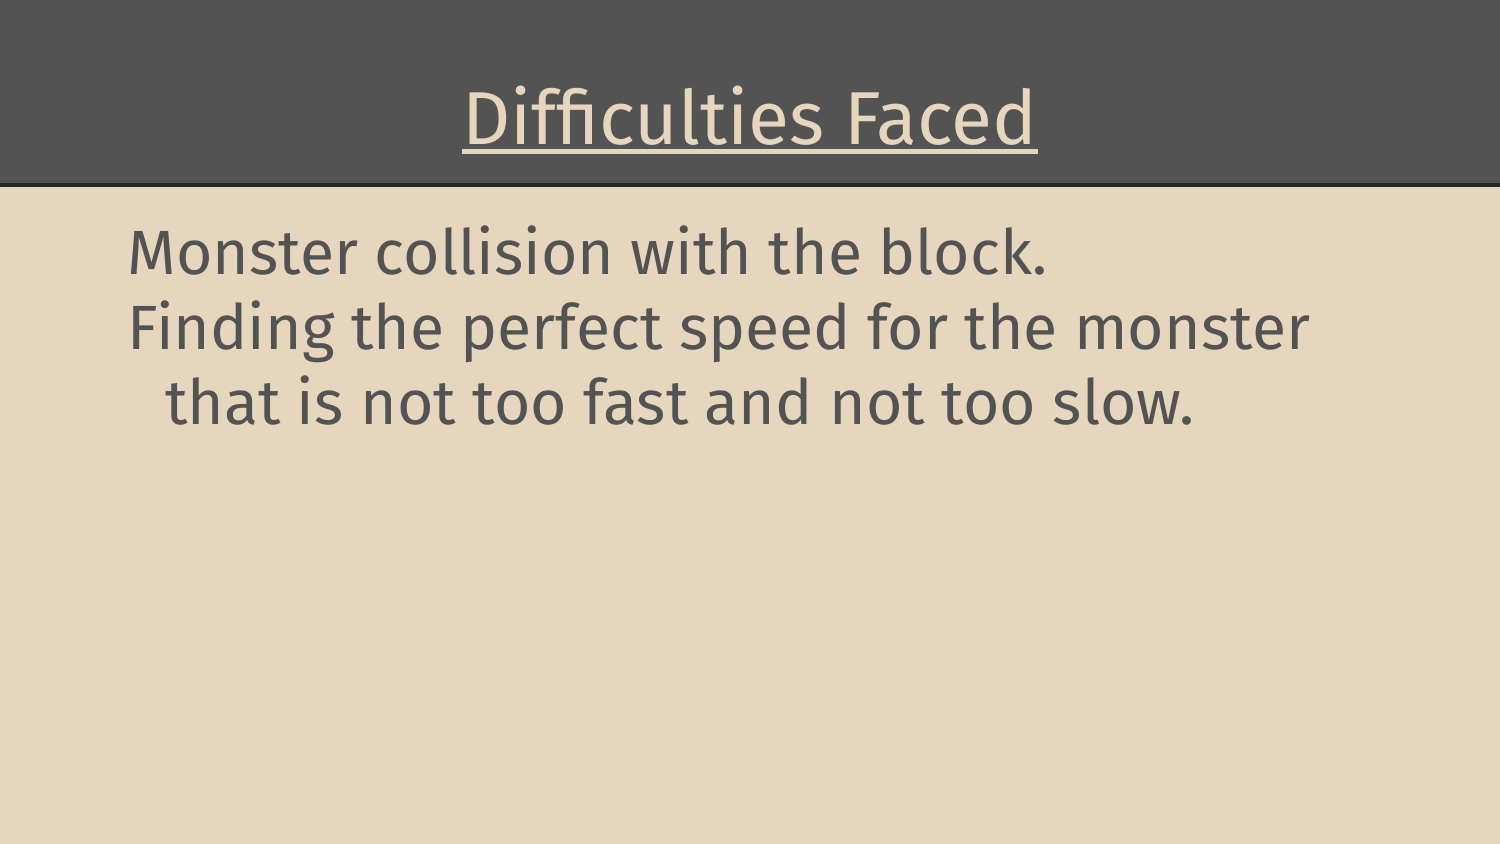

# Difficulties Faced
Monster collision with the block.
Finding the perfect speed for the monster that is not too fast and not too slow.